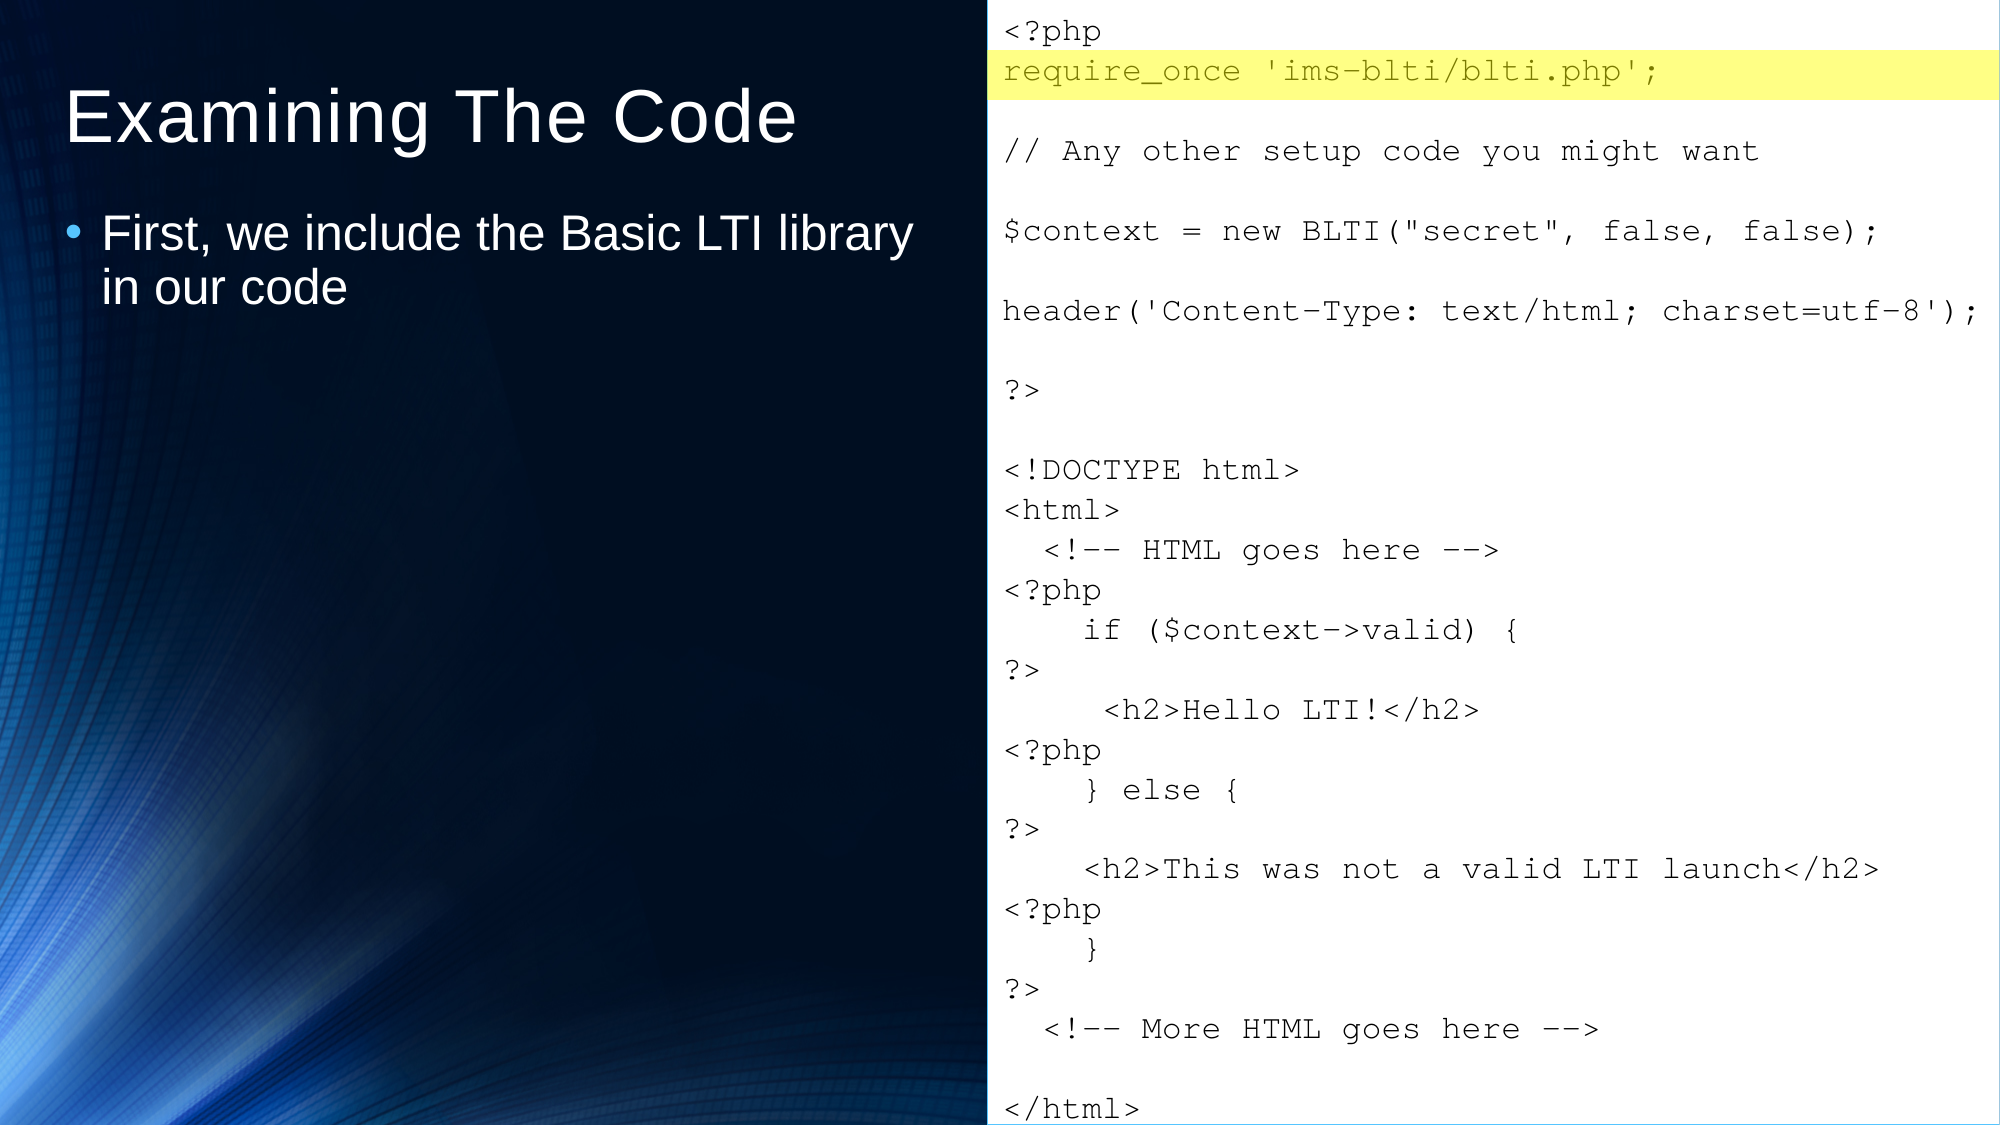

<?php
require_once 'ims-blti/blti.php';

// Any other setup code you might want

$context = new BLTI("secret", false, false);

header('Content-Type: text/html; charset=utf-8');
?>

<!DOCTYPE html>
<html>
  <!-- HTML goes here -->
<?php
    if ($context->valid) {
?>
     <h2>Hello LTI!</h2>
<?php
    } else {
?>
    <h2>This was not a valid LTI launch</h2>
<?php
    }
?>
  <!-- More HTML goes here -->

</html>

# Examining The Code
First, we include the Basic LTI library in our code